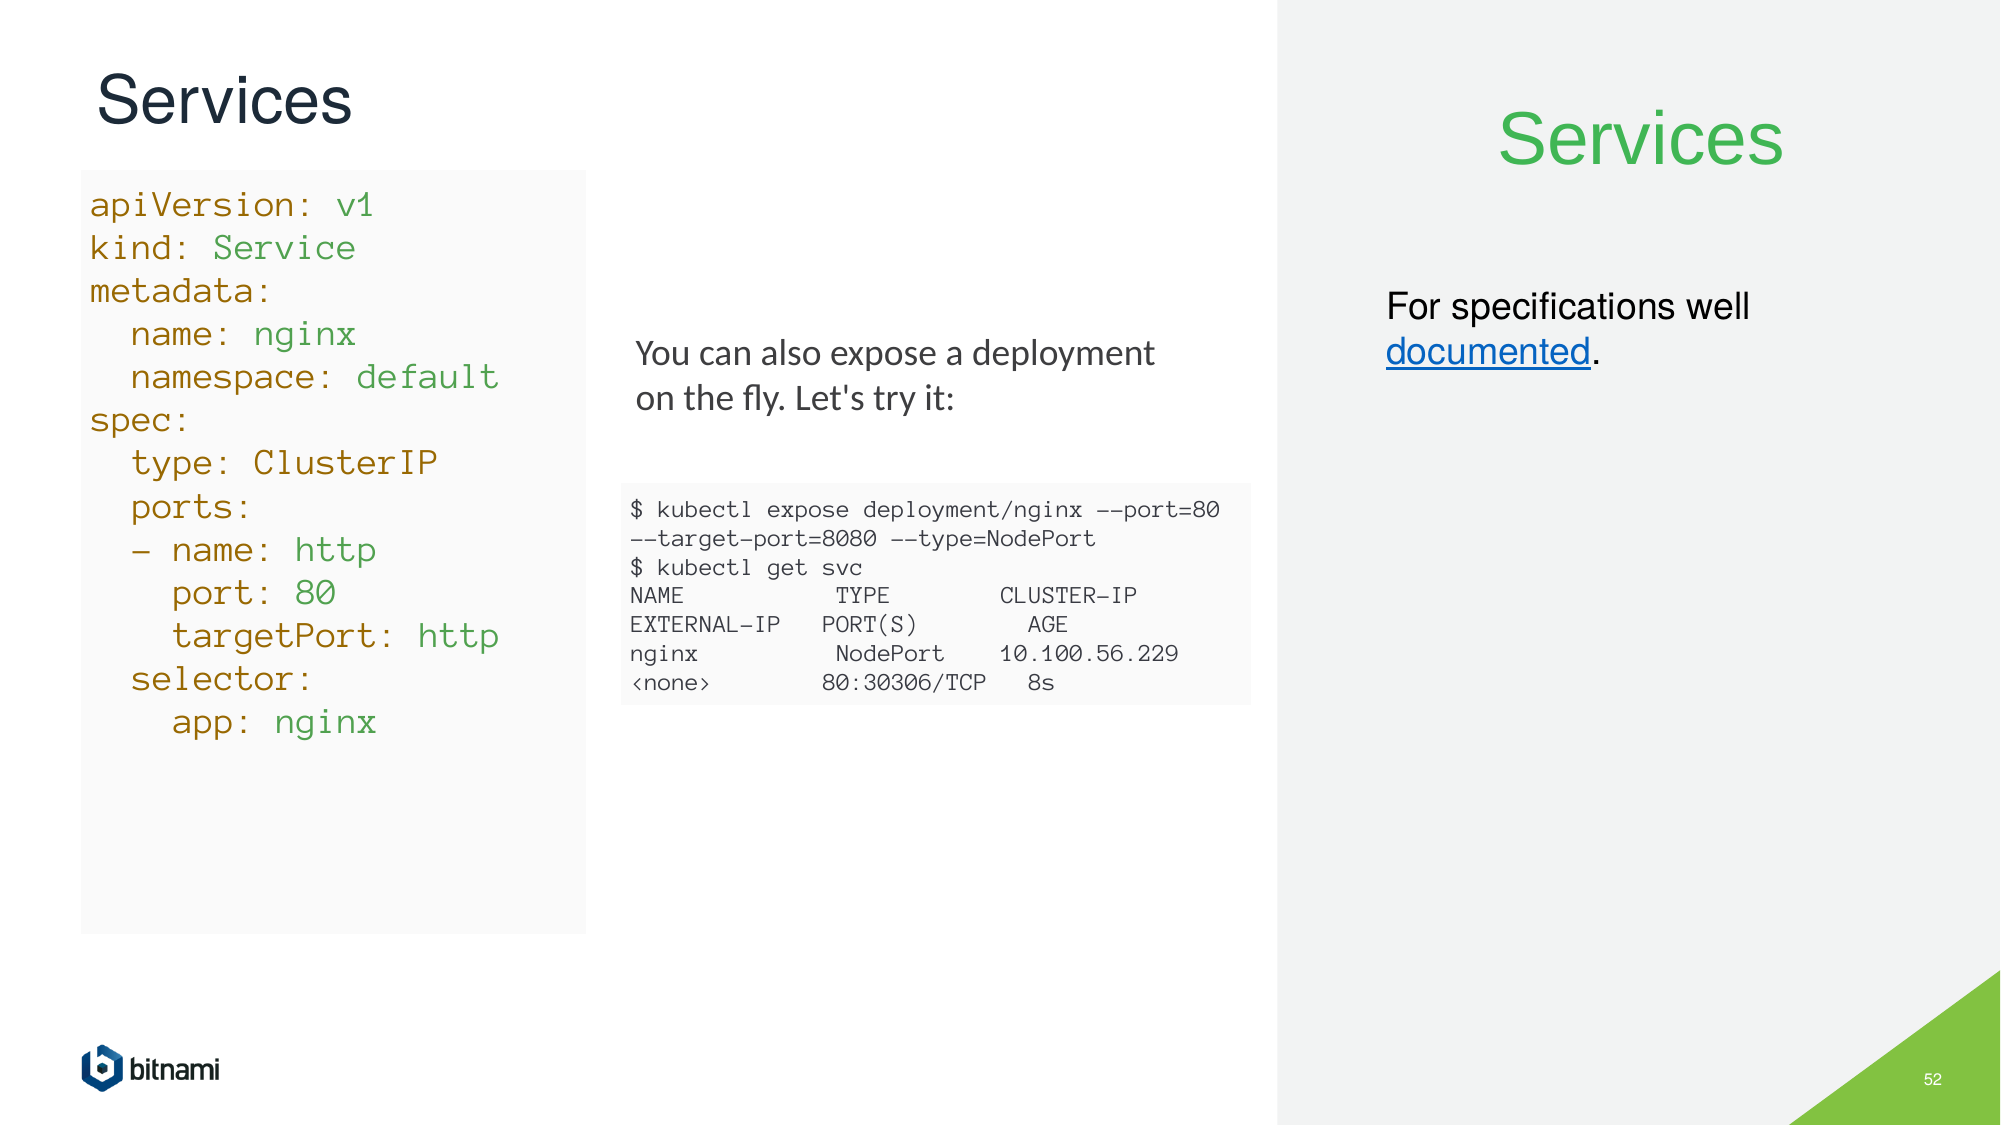

# Services
Services
| apiVersion: v1 kind: Service metadata: name: nginx namespace: default spec: type: ClusterIP ports: - name: http port: 80 targetPort: http selector: app: nginx |
| --- |
For specifications well documented.

You can also expose a deployment on the fly. Let's try it:

| $ kubectl expose deployment/nginx --port=80 --target-port=8080 --type=NodePort $ kubectl get svc NAME TYPE CLUSTER-IP EXTERNAL-IP PORT(S) AGE nginx NodePort 10.100.56.229 <none> 80:30306/TCP 8s |
| --- |
52